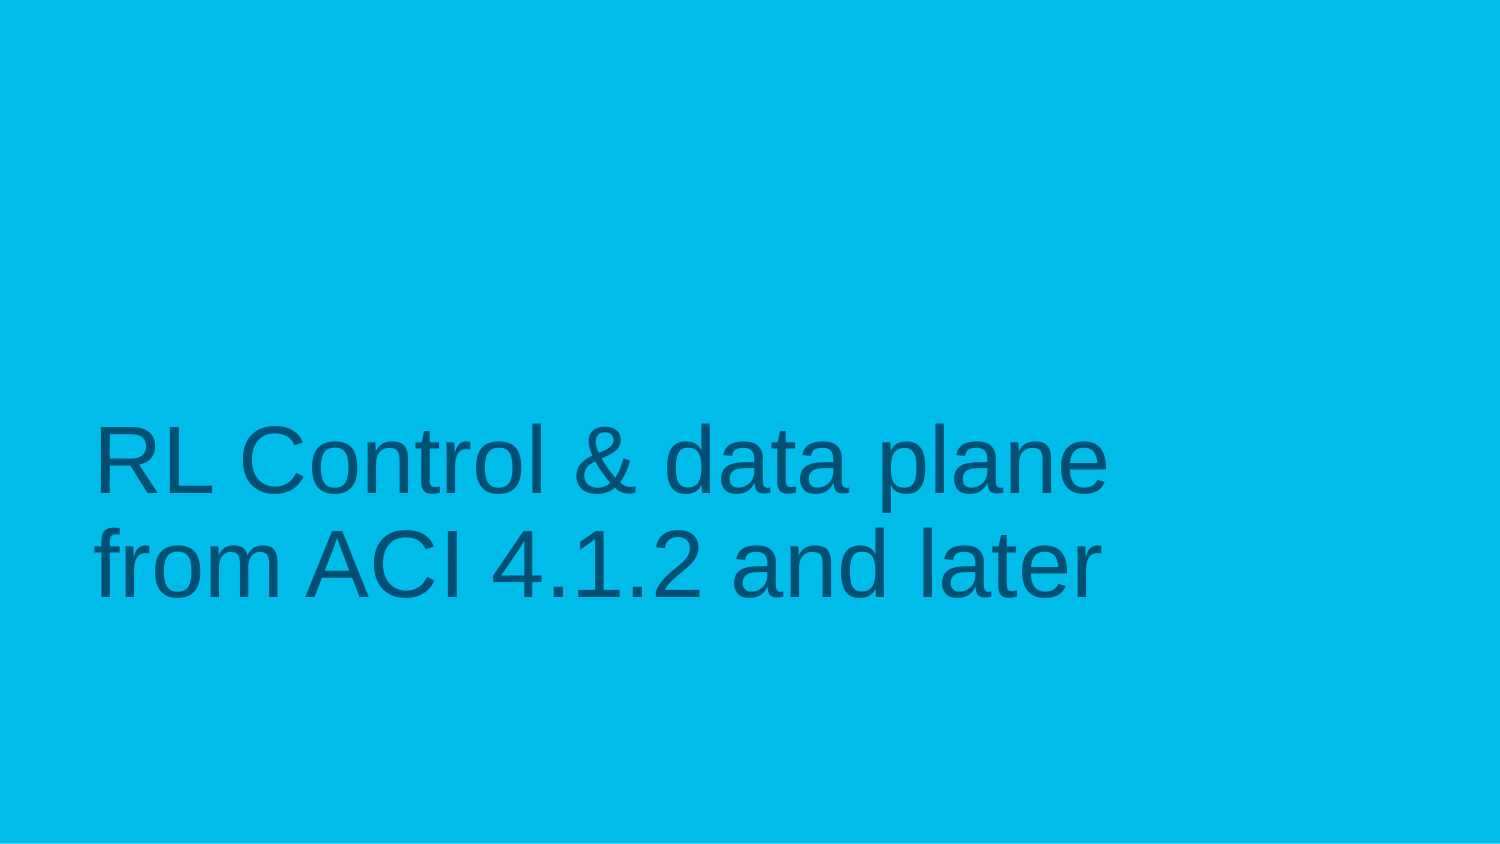

# RL Control & data plane from ACI 4.1.2 and later